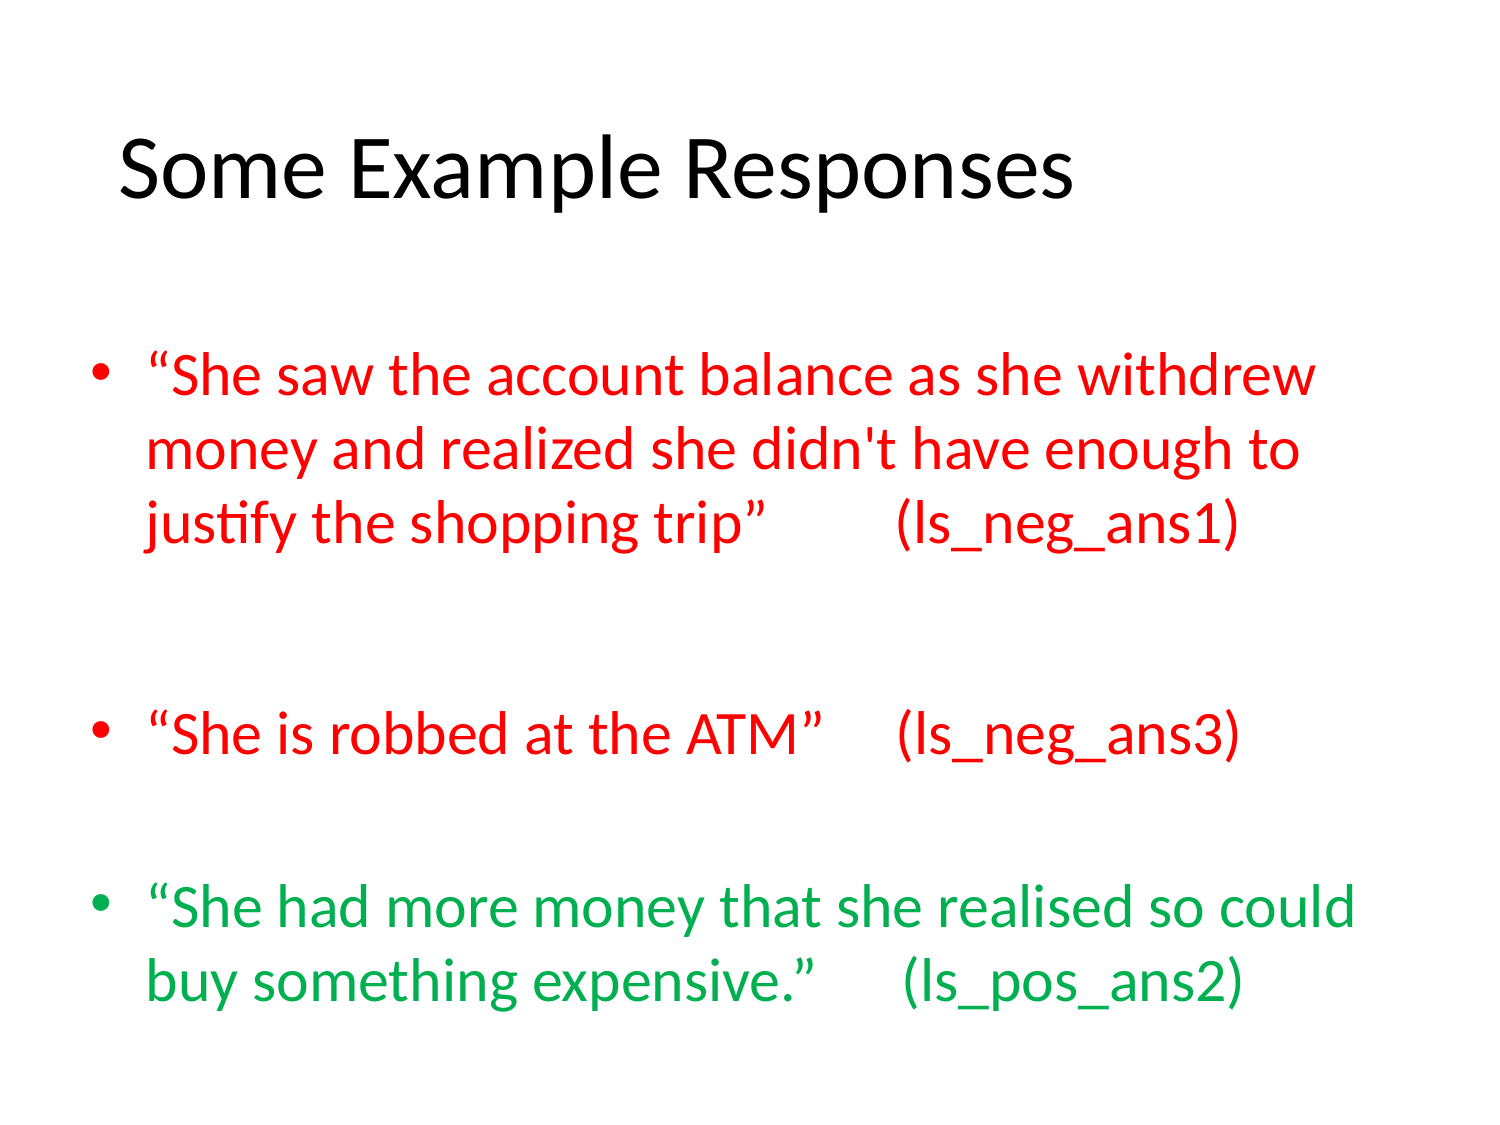

# Some Example Responses
“She saw the account balance as she withdrew money and realized she didn't have enough to justify the shopping trip”         (ls_neg_ans1)

“She is robbed at the ATM”     (ls_neg_ans3)

“She had more money that she realised so could buy something expensive.”      (ls_pos_ans2)